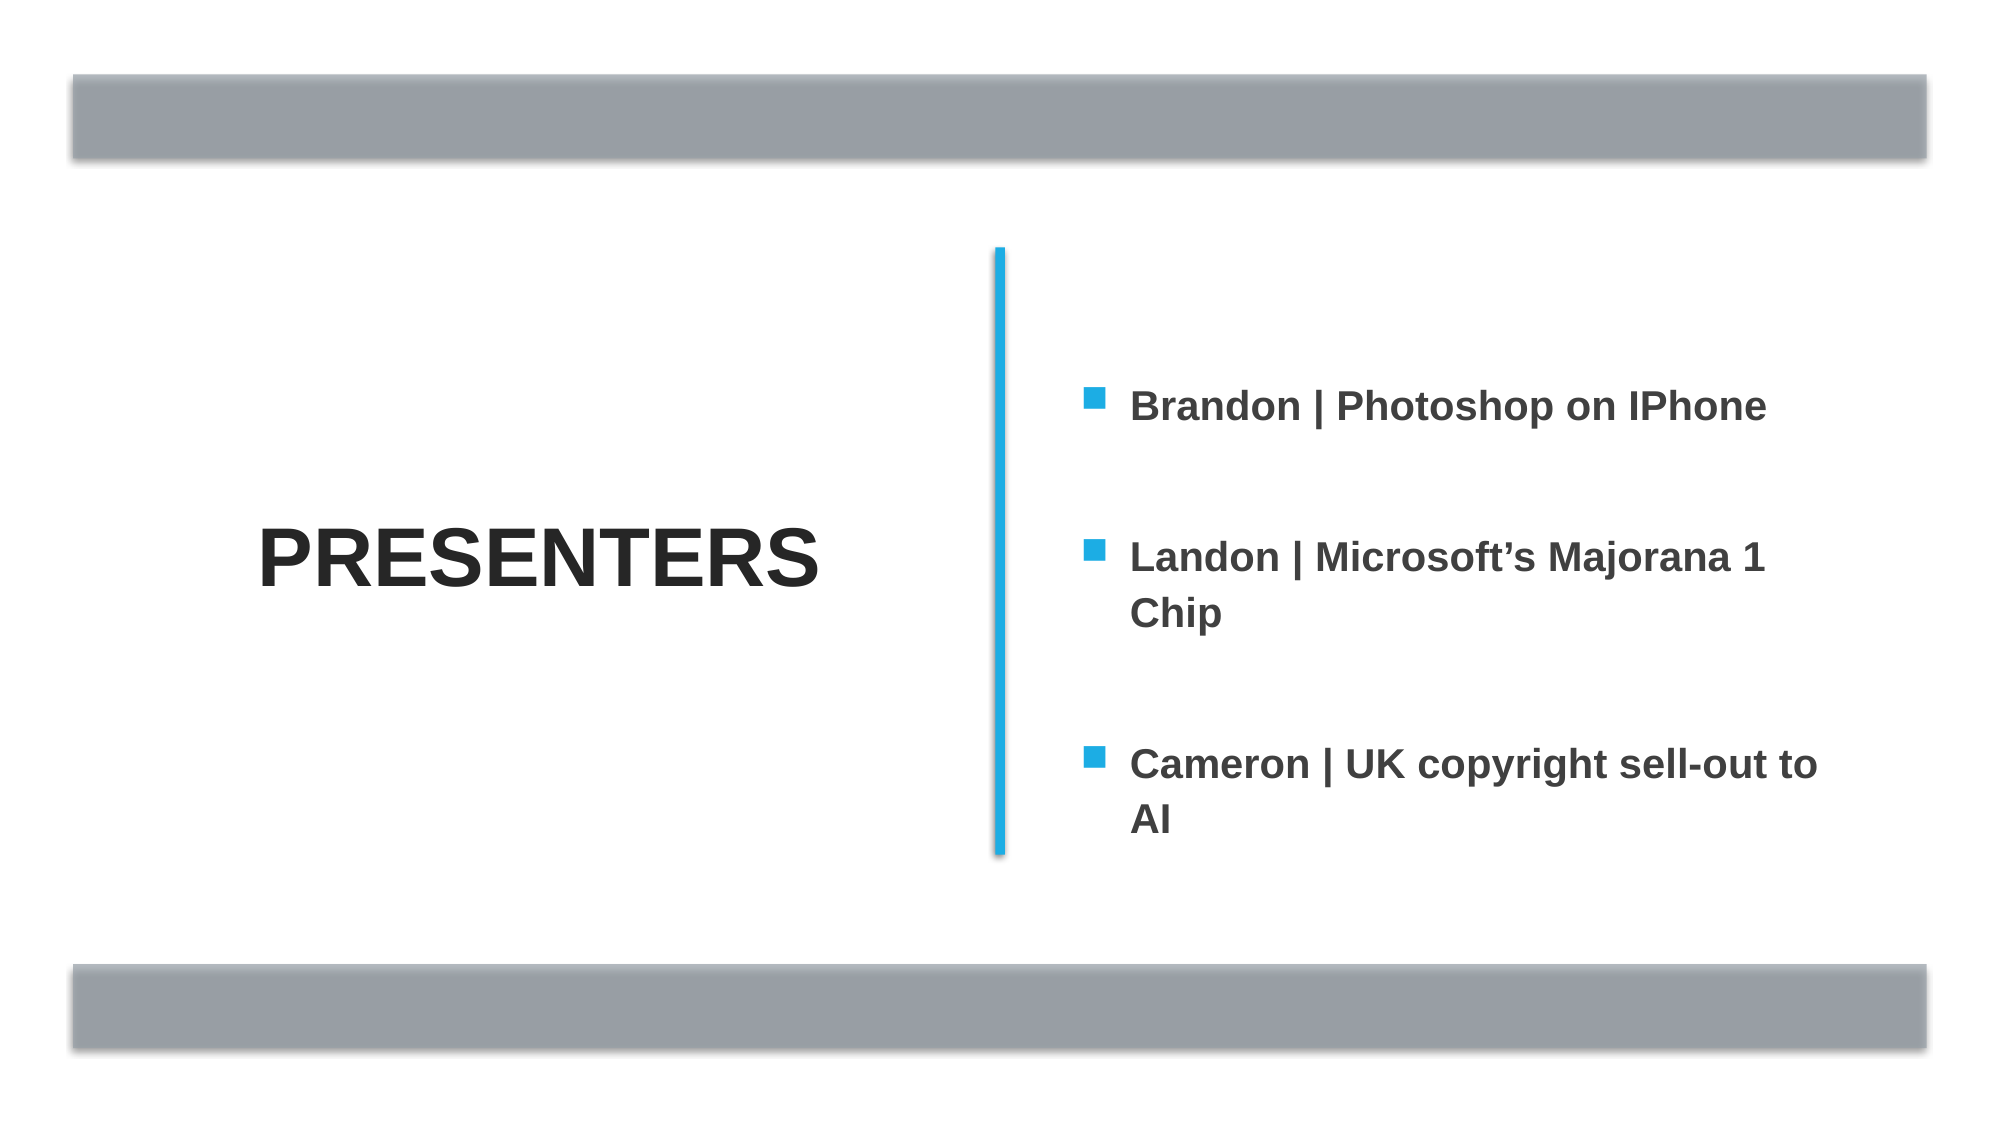

Brandon | Photoshop on IPhone

Landon | Microsoft’s Majorana 1 Chip

Cameron | UK copyright sell-out to AI

# Presenters